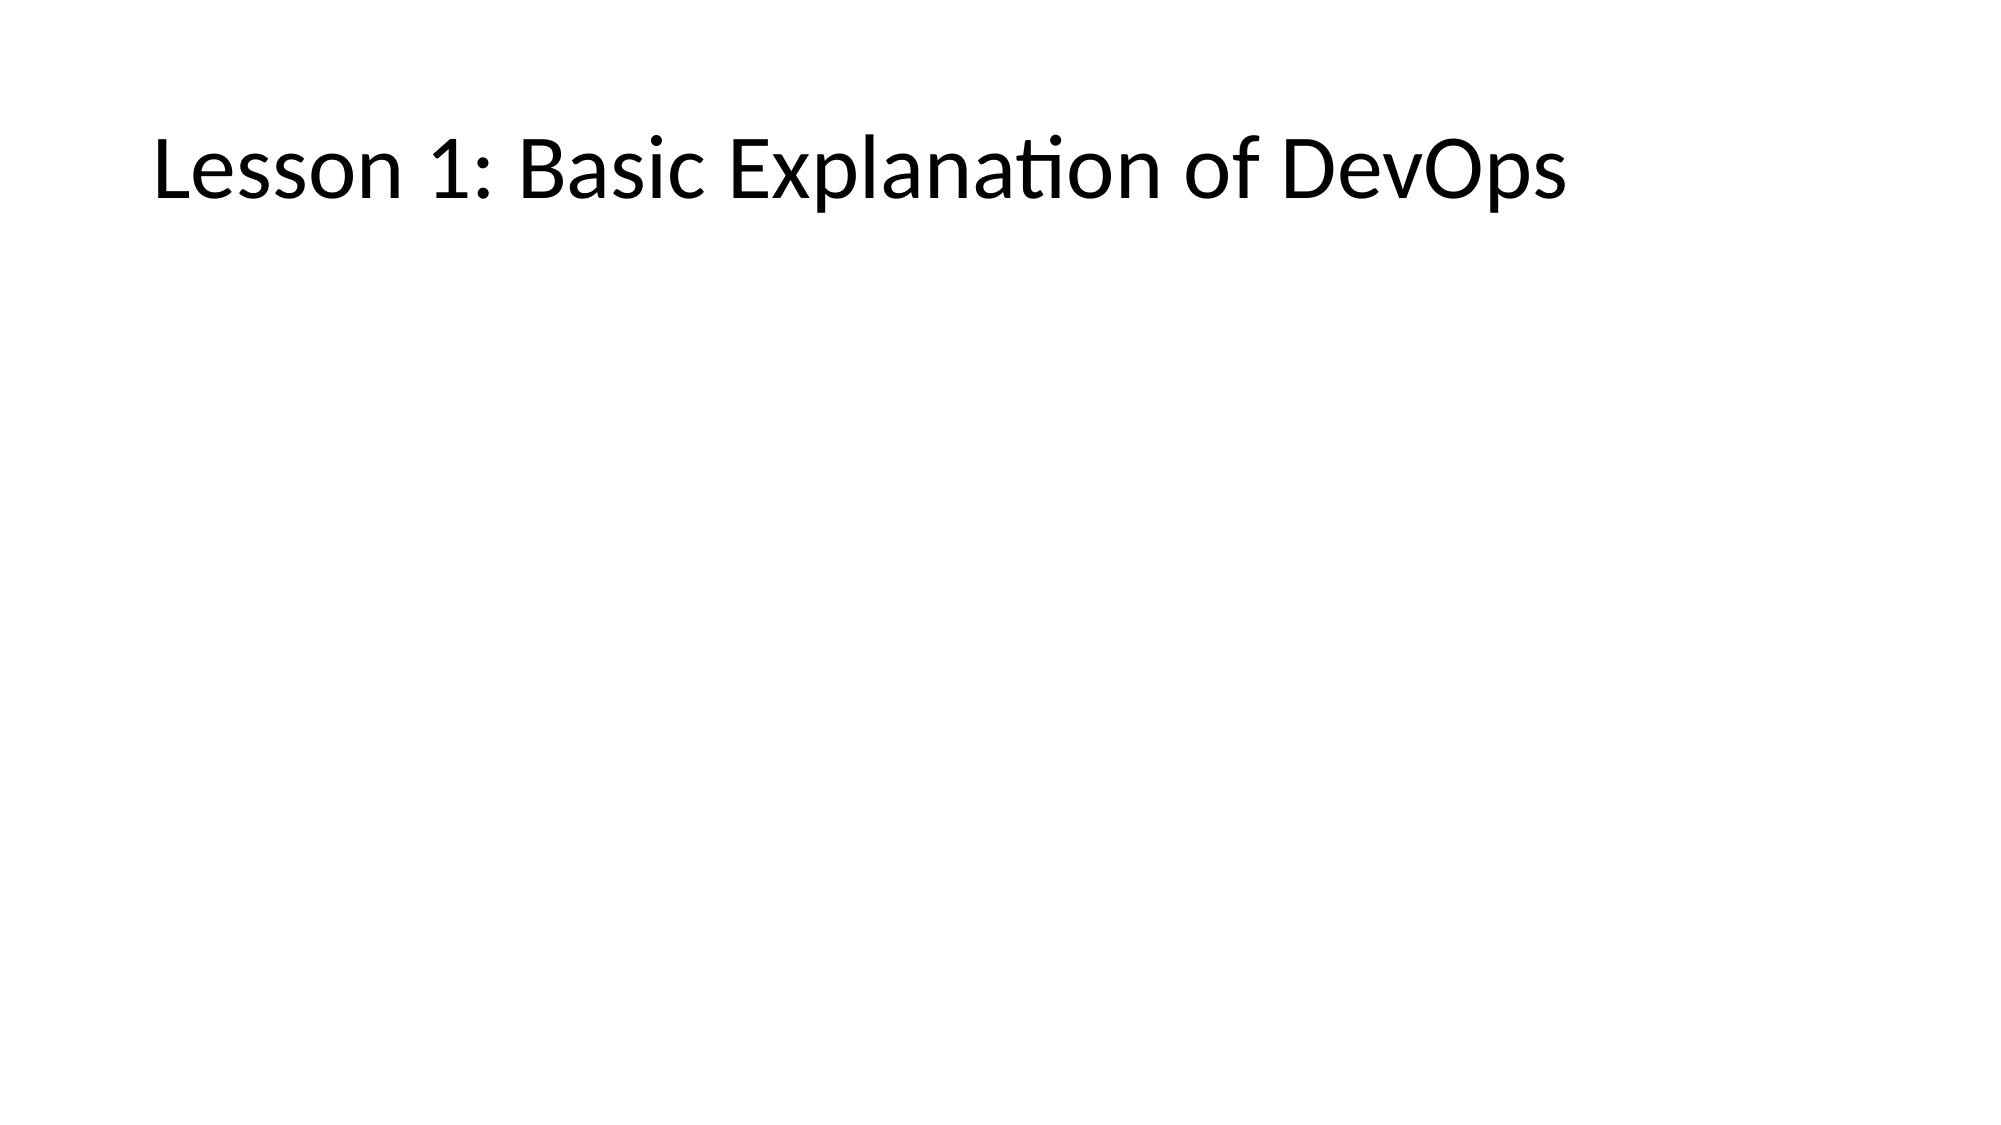

# Lesson 1: Basic Explanation of DevOps